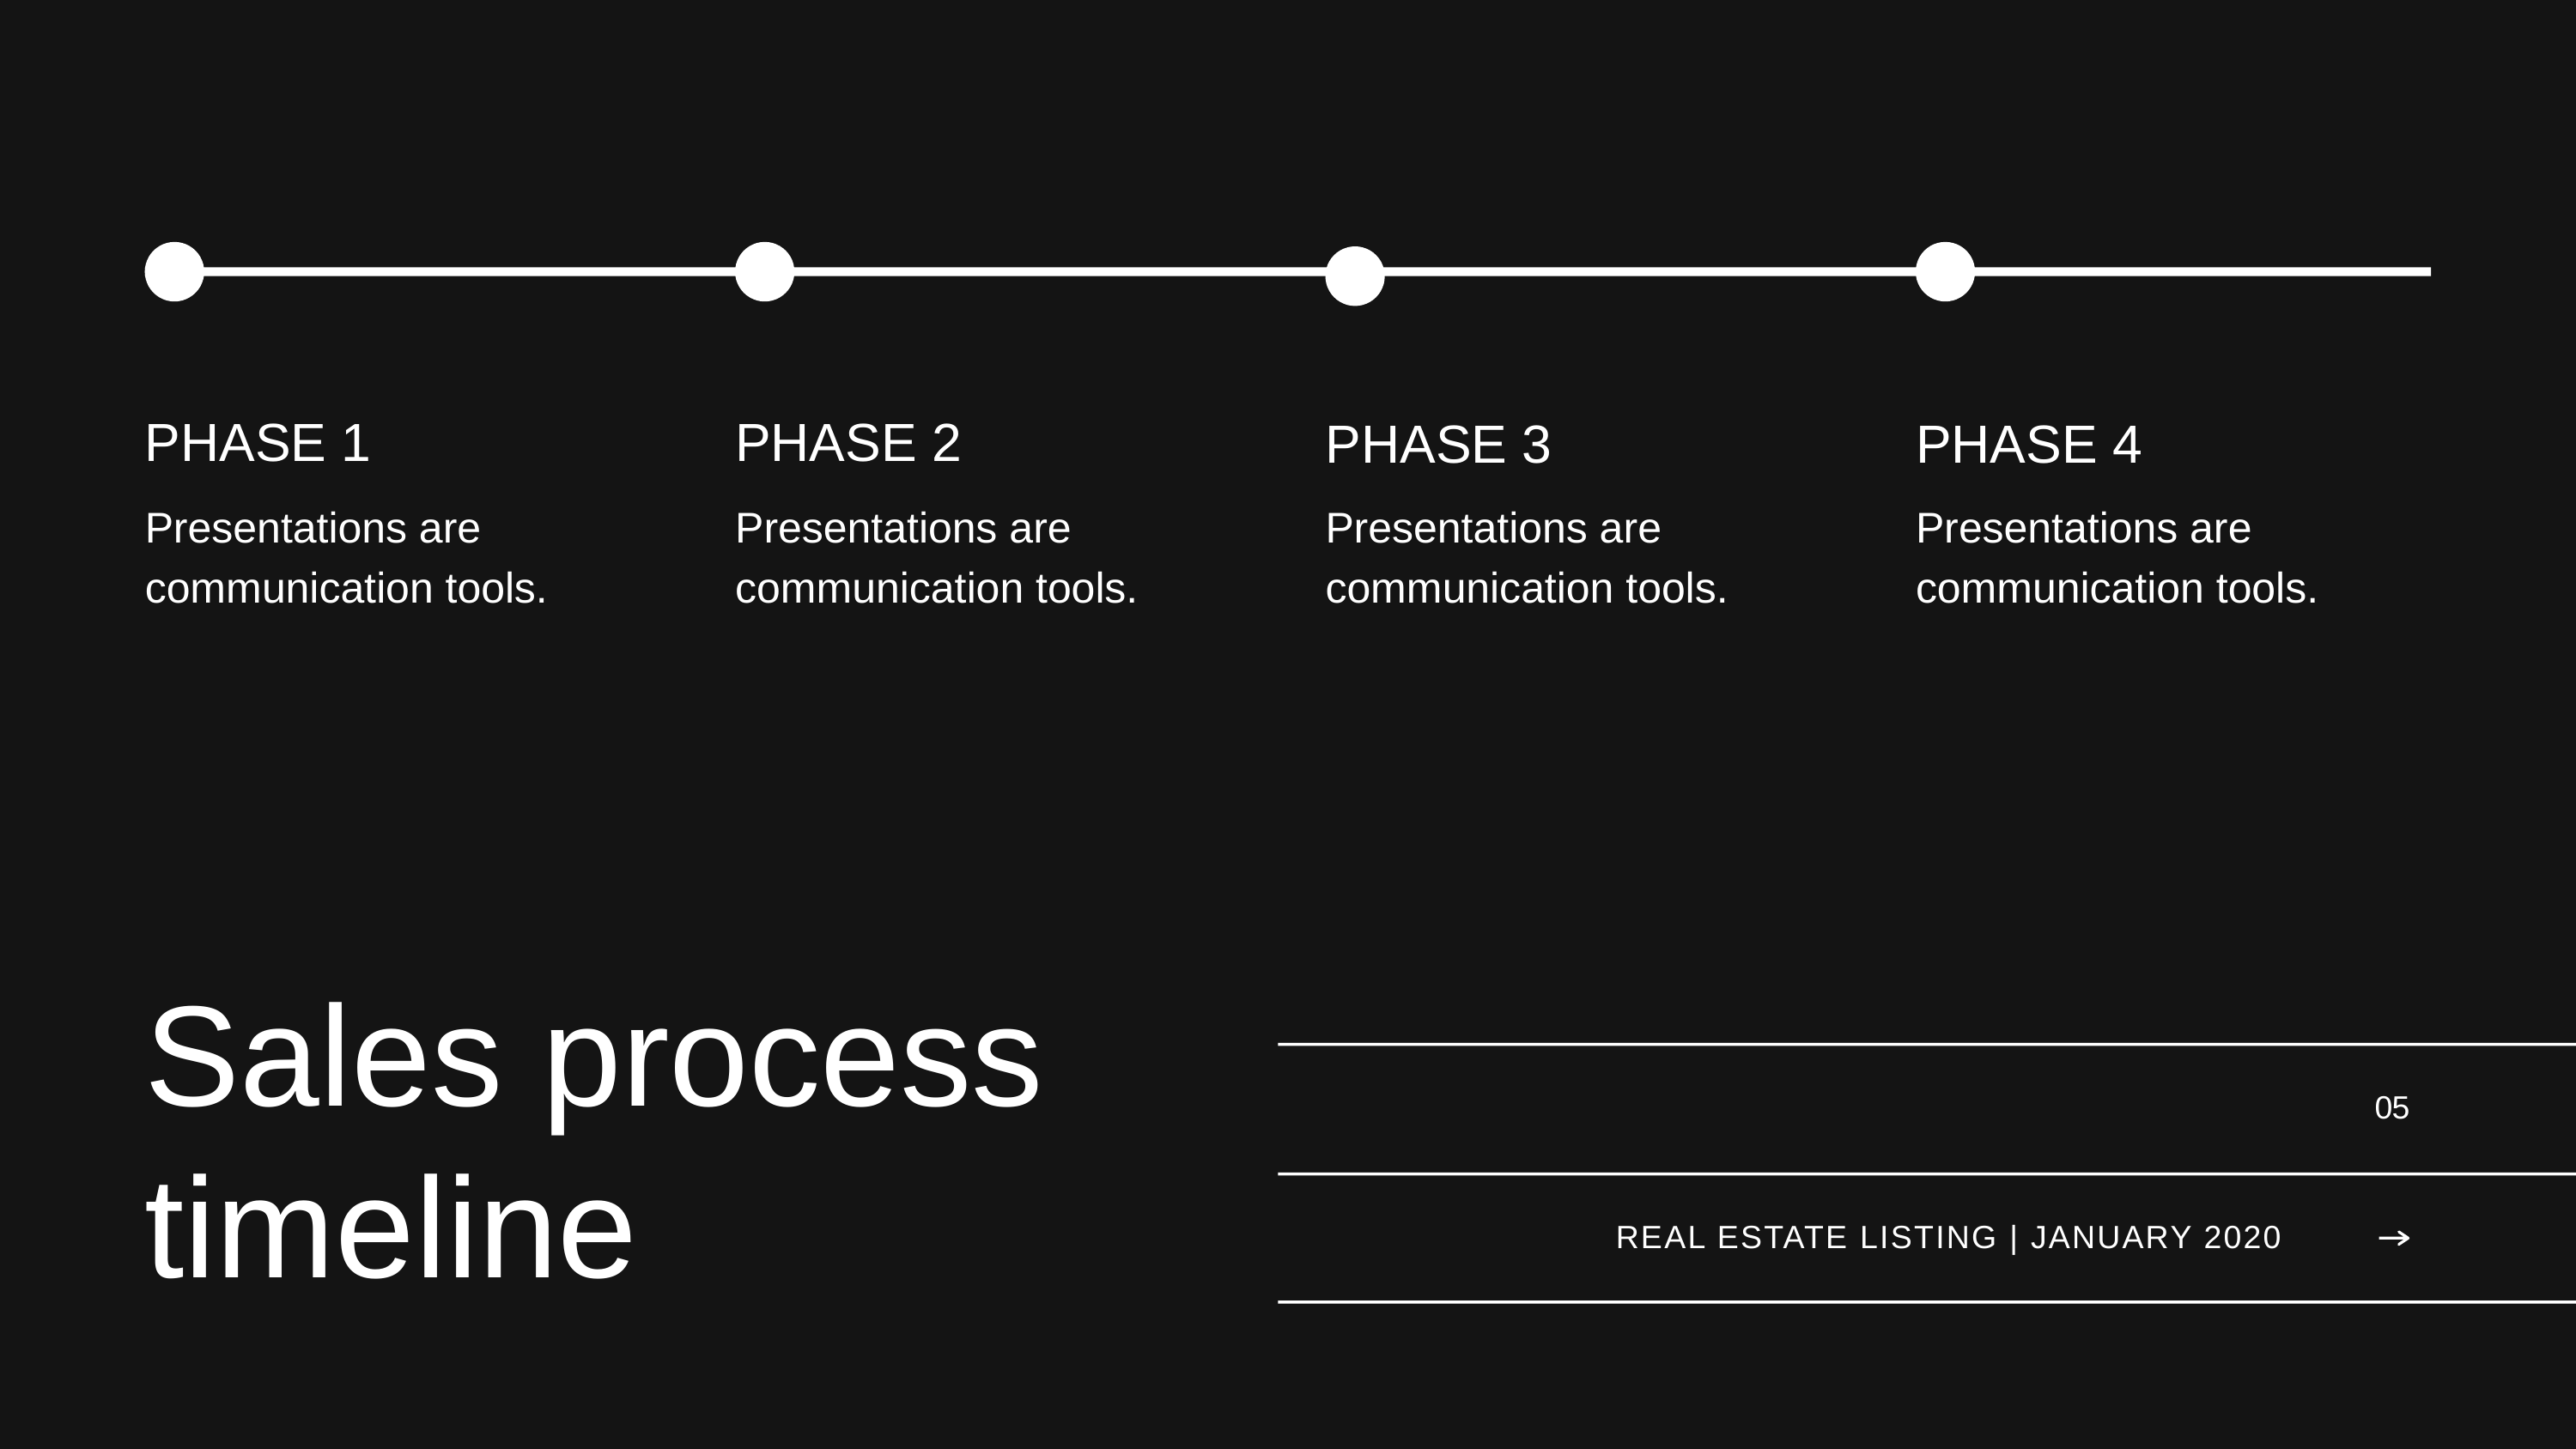

PHASE 1
Presentations are communication tools.
PHASE 2
Presentations are communication tools.
PHASE 3
Presentations are communication tools.
PHASE 4
Presentations are communication tools.
Sales process timeline

05

REAL ESTATE LISTING | JANUARY 2020